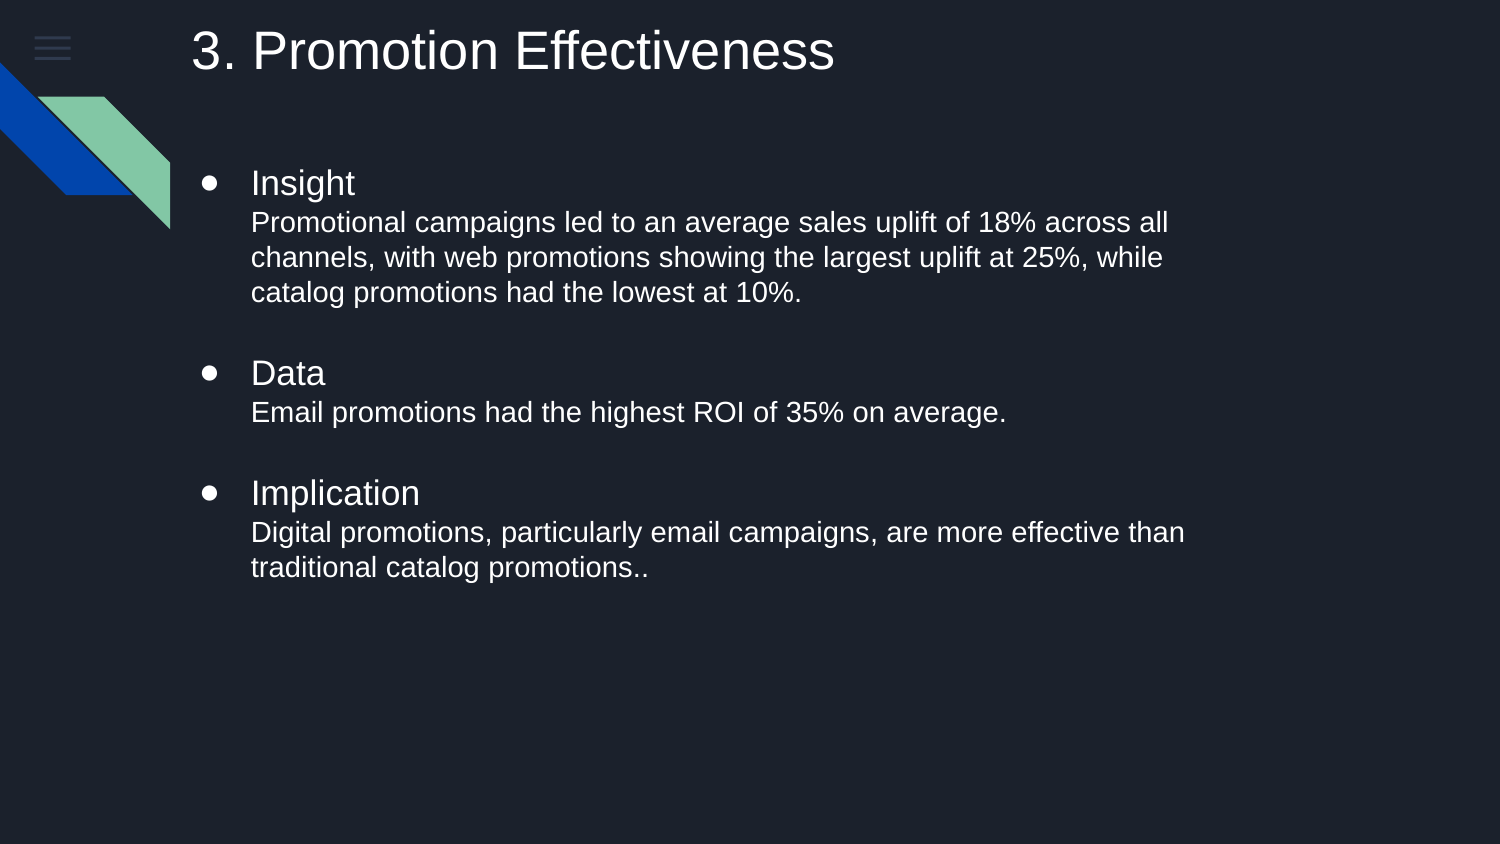

3. Promotion Effectiveness
Insight
Promotional campaigns led to an average sales uplift of 18% across all channels, with web promotions showing the largest uplift at 25%, while catalog promotions had the lowest at 10%.

Data
Email promotions had the highest ROI of 35% on average.

Implication
Digital promotions, particularly email campaigns, are more effective than traditional catalog promotions..